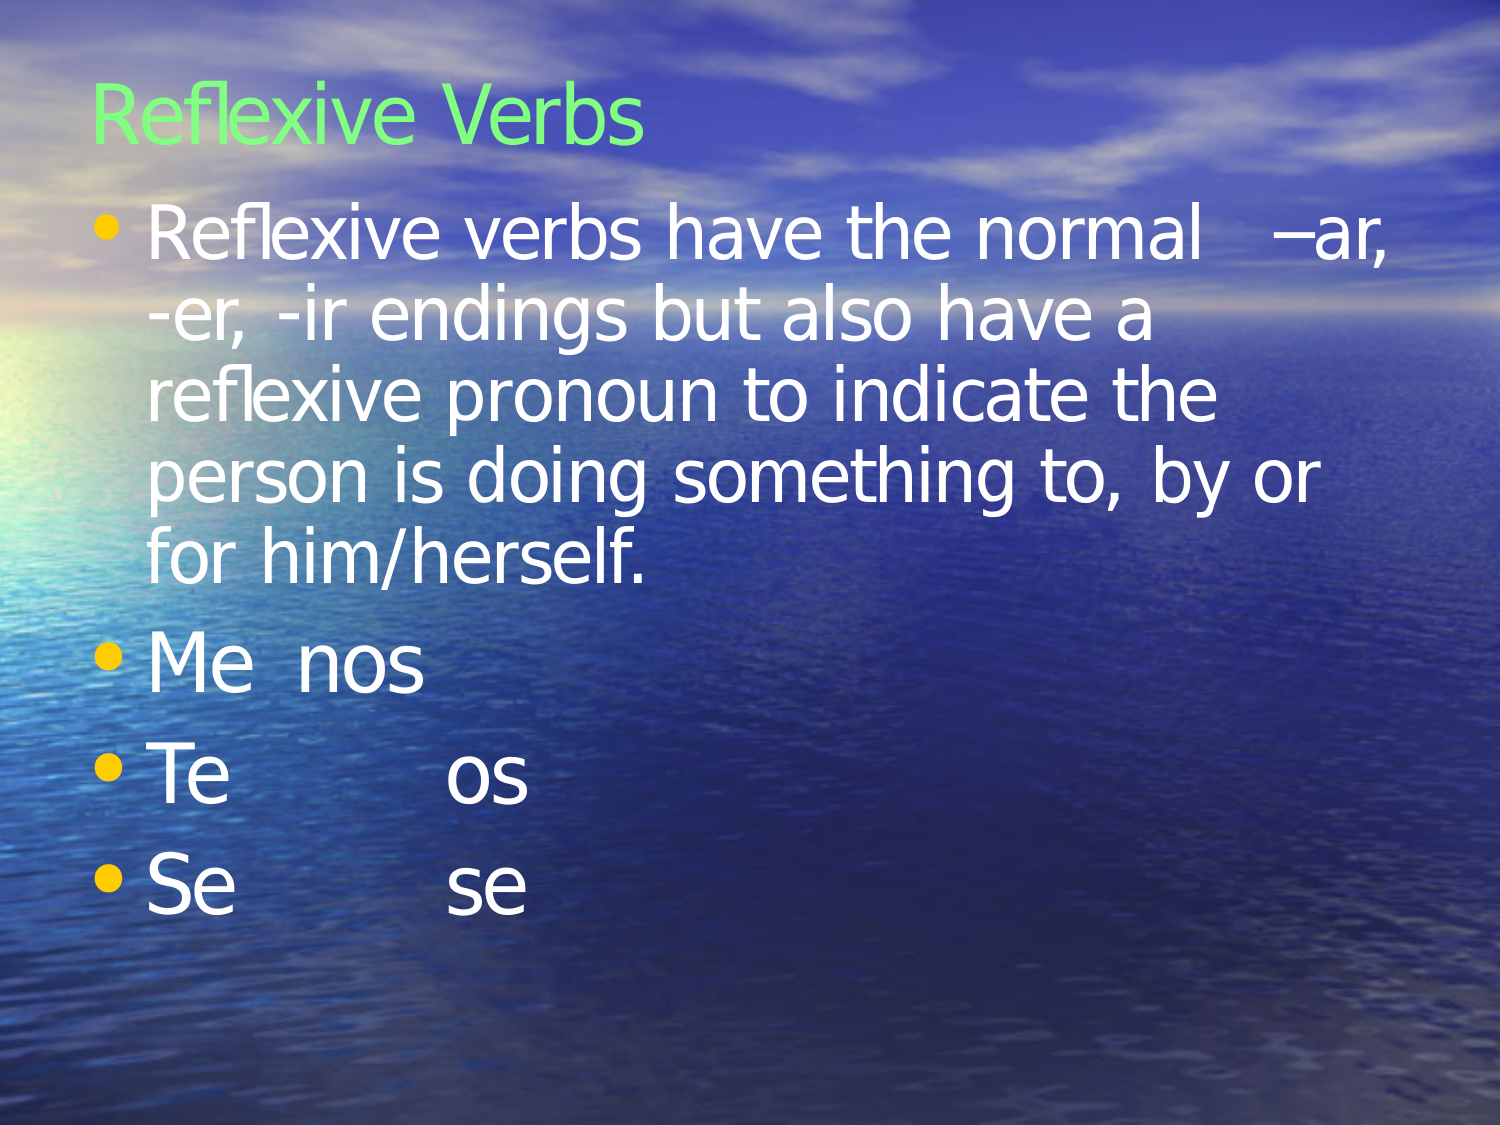

Reflexive Verbs
Reflexive verbs have the normal   –ar, -er, -ir endings but also have a reflexive pronoun to indicate the person is doing something to, by or for him/herself.
Me	nos
Te		os
Se		se